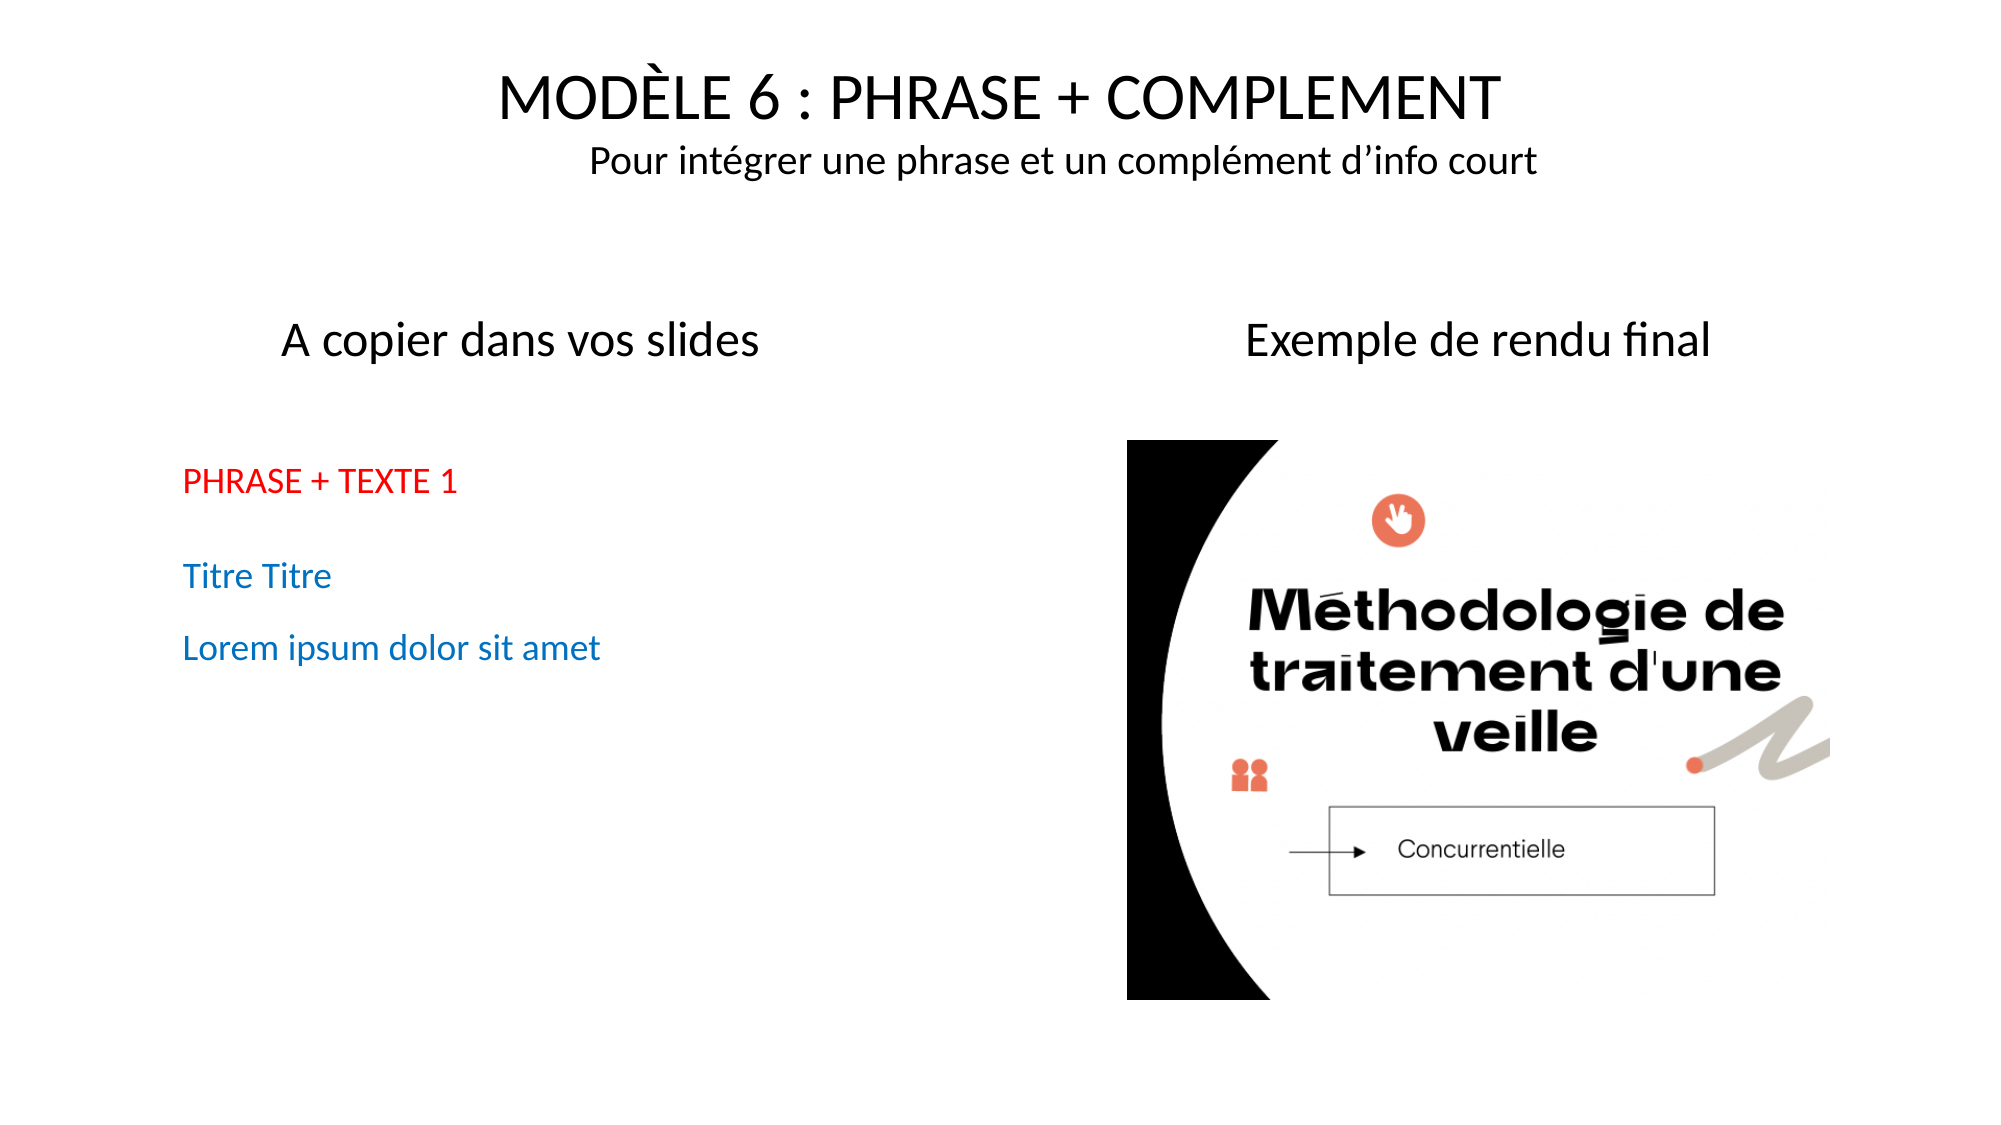

PHRASE + TEXTE 1
Titre Titre
Lorem ipsum dolor sit amet